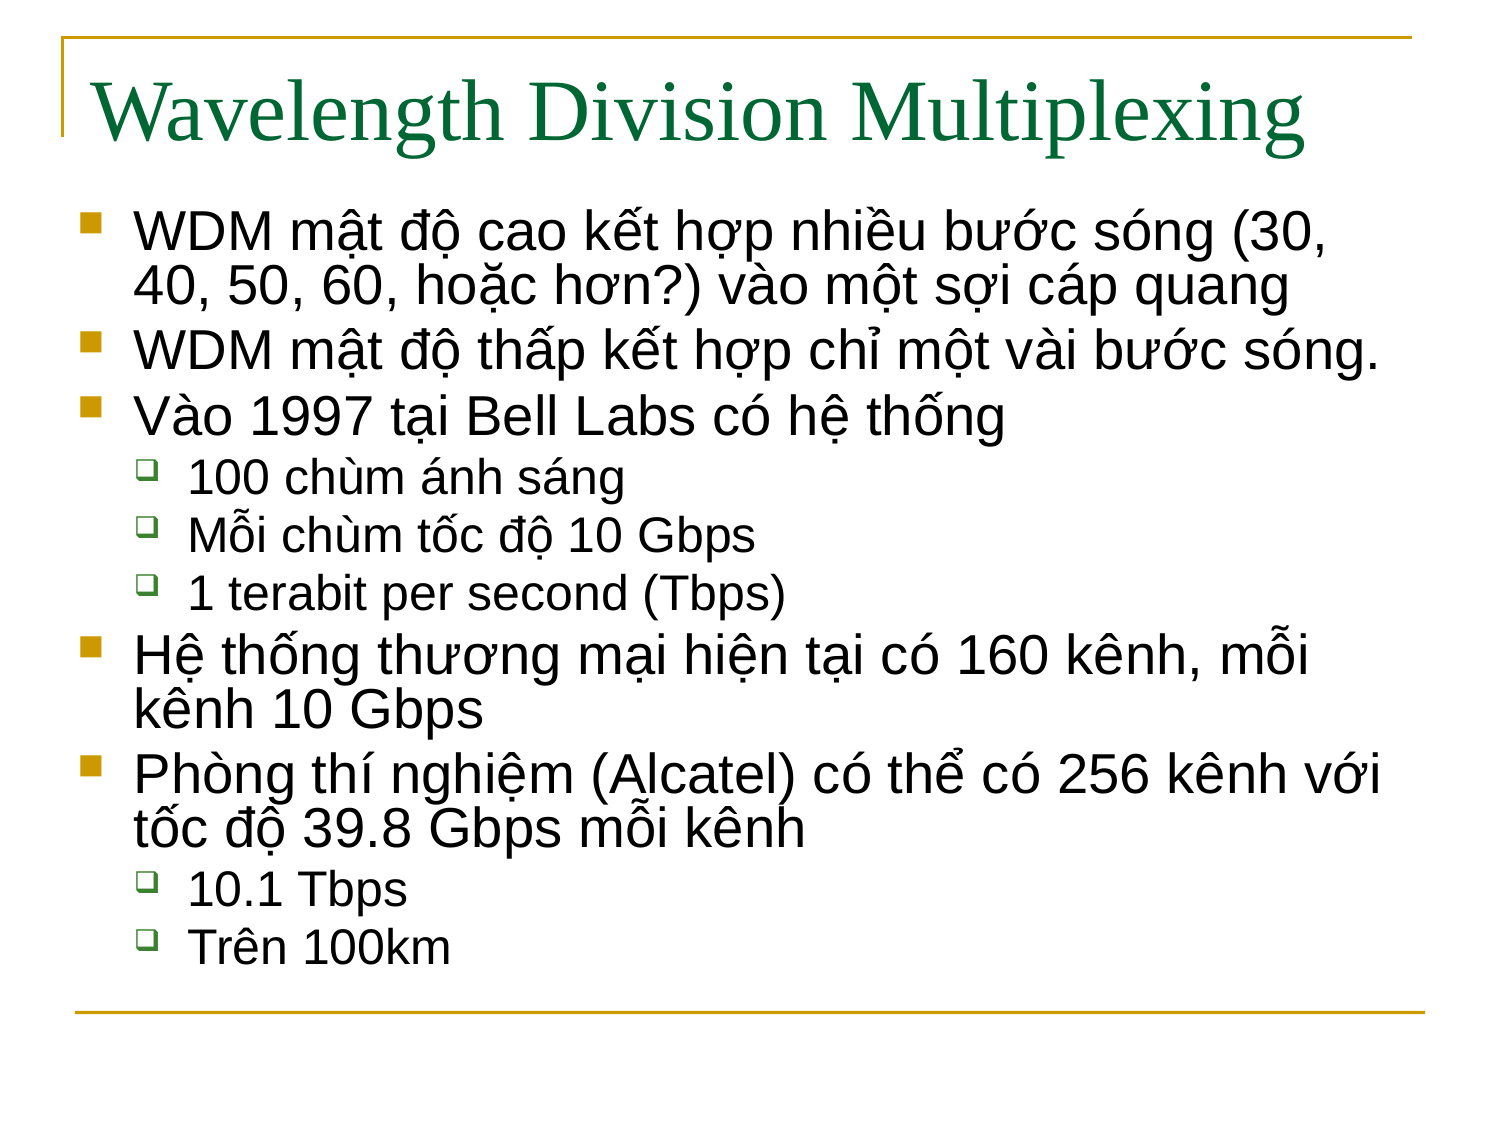

# Wavelength Division Multiplexing
WDM mật độ cao kết hợp nhiều bước sóng (30, 40, 50, 60, hoặc hơn?) vào một sợi cáp quang
WDM mật độ thấp kết hợp chỉ một vài bước sóng.
Vào 1997 tại Bell Labs có hệ thống
100 chùm ánh sáng
Mỗi chùm tốc độ 10 Gbps
1 terabit per second (Tbps)
Hệ thống thương mại hiện tại có 160 kênh, mỗi kênh 10 Gbps
Phòng thí nghiệm (Alcatel) có thể có 256 kênh với tốc độ 39.8 Gbps mỗi kênh
10.1 Tbps
Trên 100km